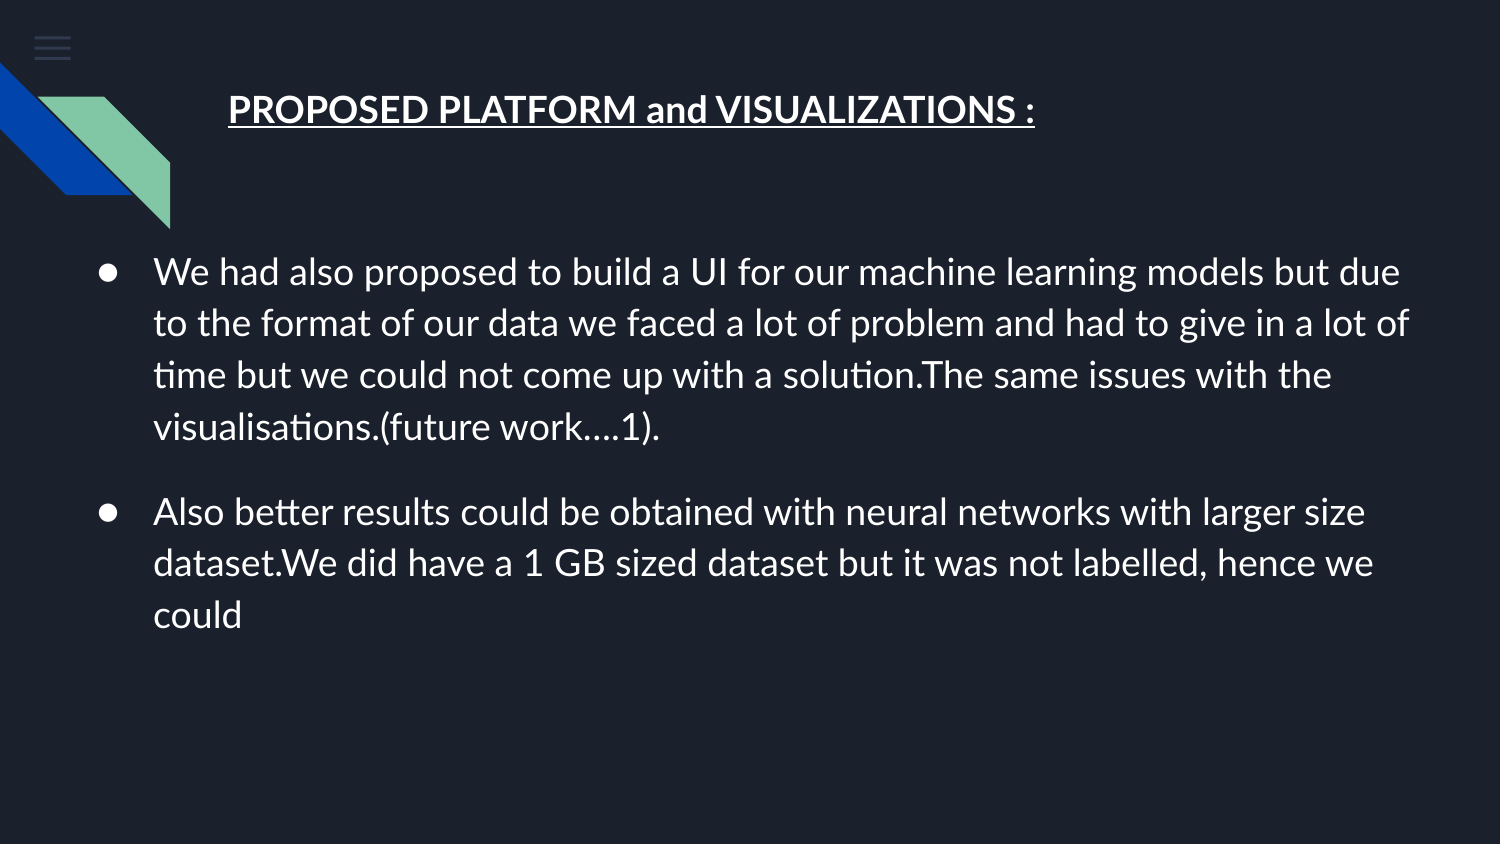

# PROPOSED PLATFORM and VISUALIZATIONS :
We had also proposed to build a UI for our machine learning models but due to the format of our data we faced a lot of problem and had to give in a lot of time but we could not come up with a solution.The same issues with the visualisations.(future work….1).
Also better results could be obtained with neural networks with larger size dataset.We did have a 1 GB sized dataset but it was not labelled, hence we could